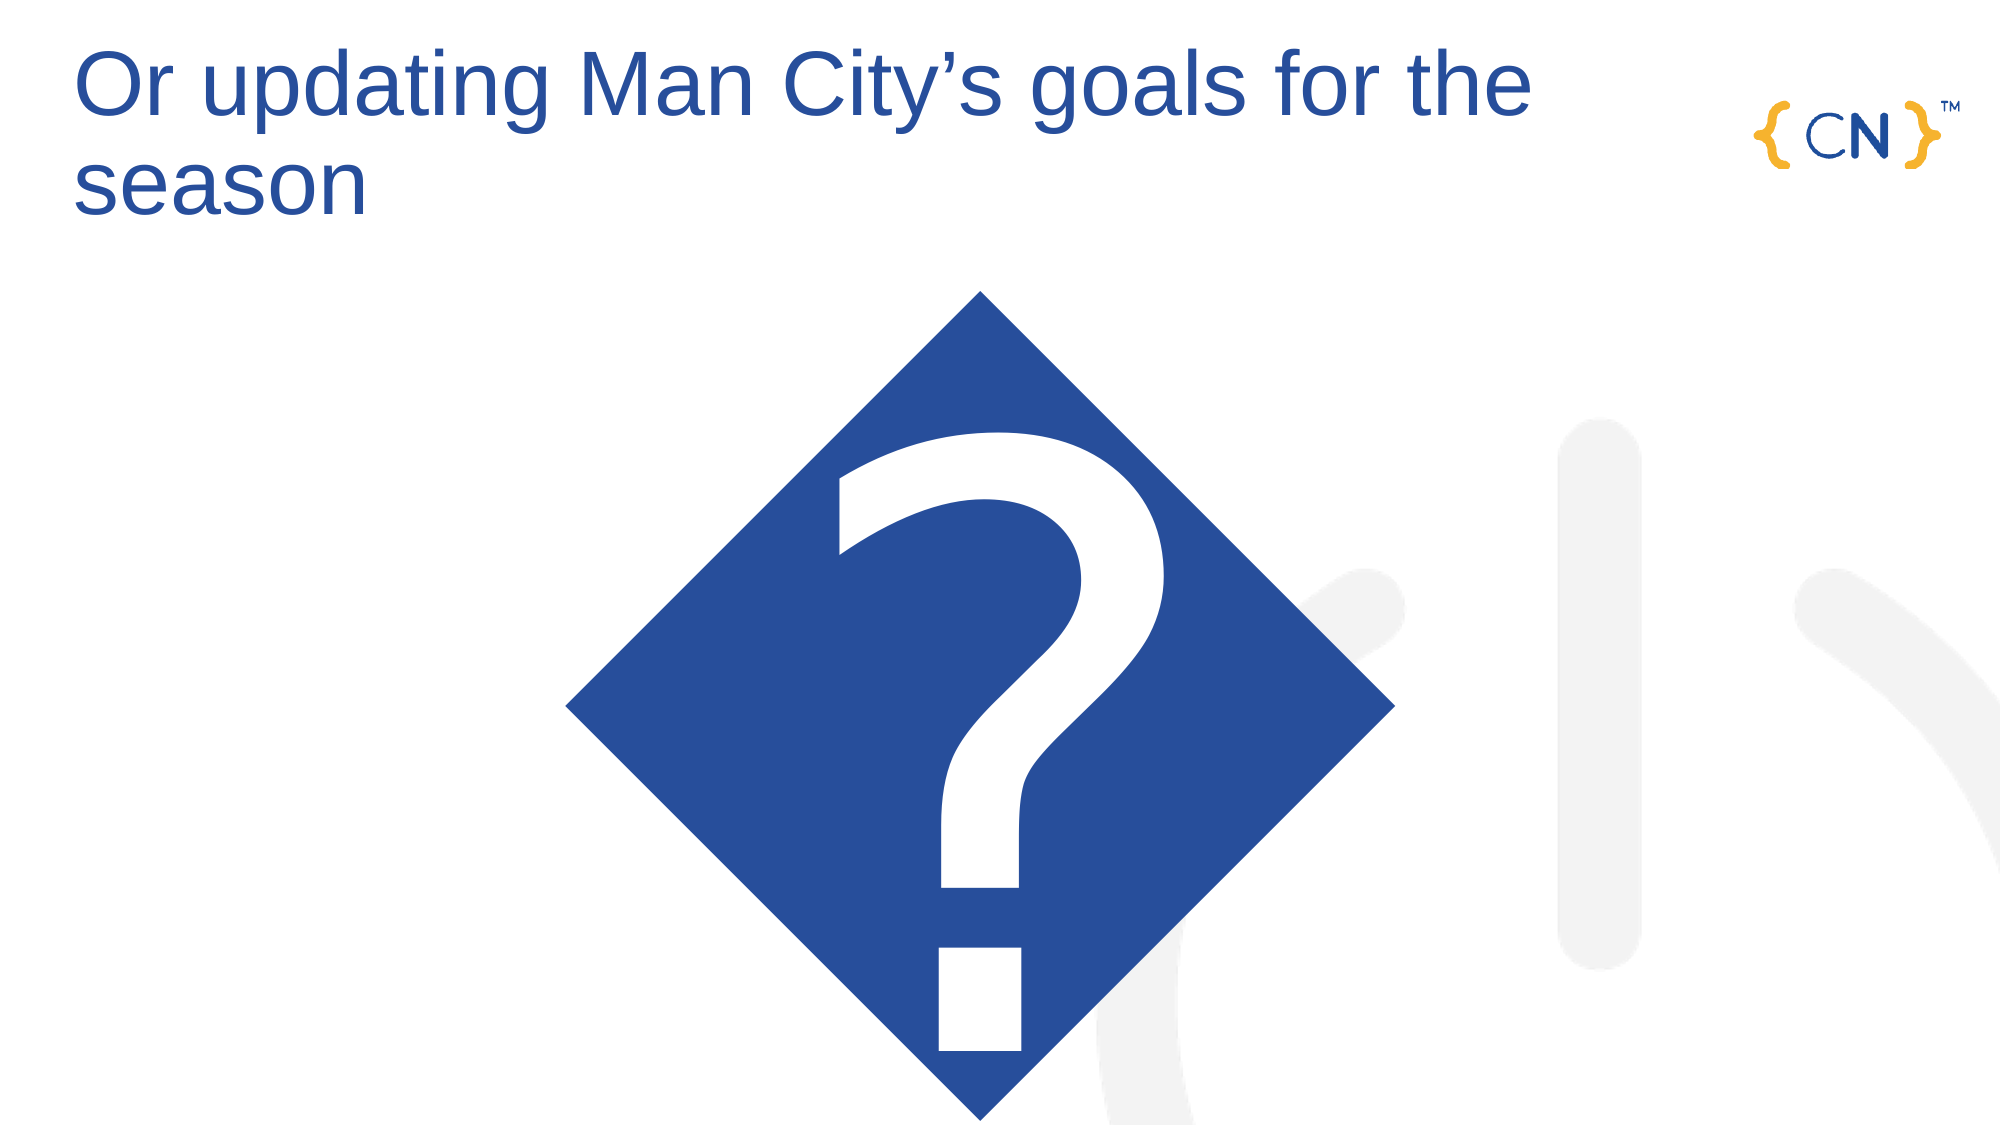

# Or updating Man City’s goals for the season
😏